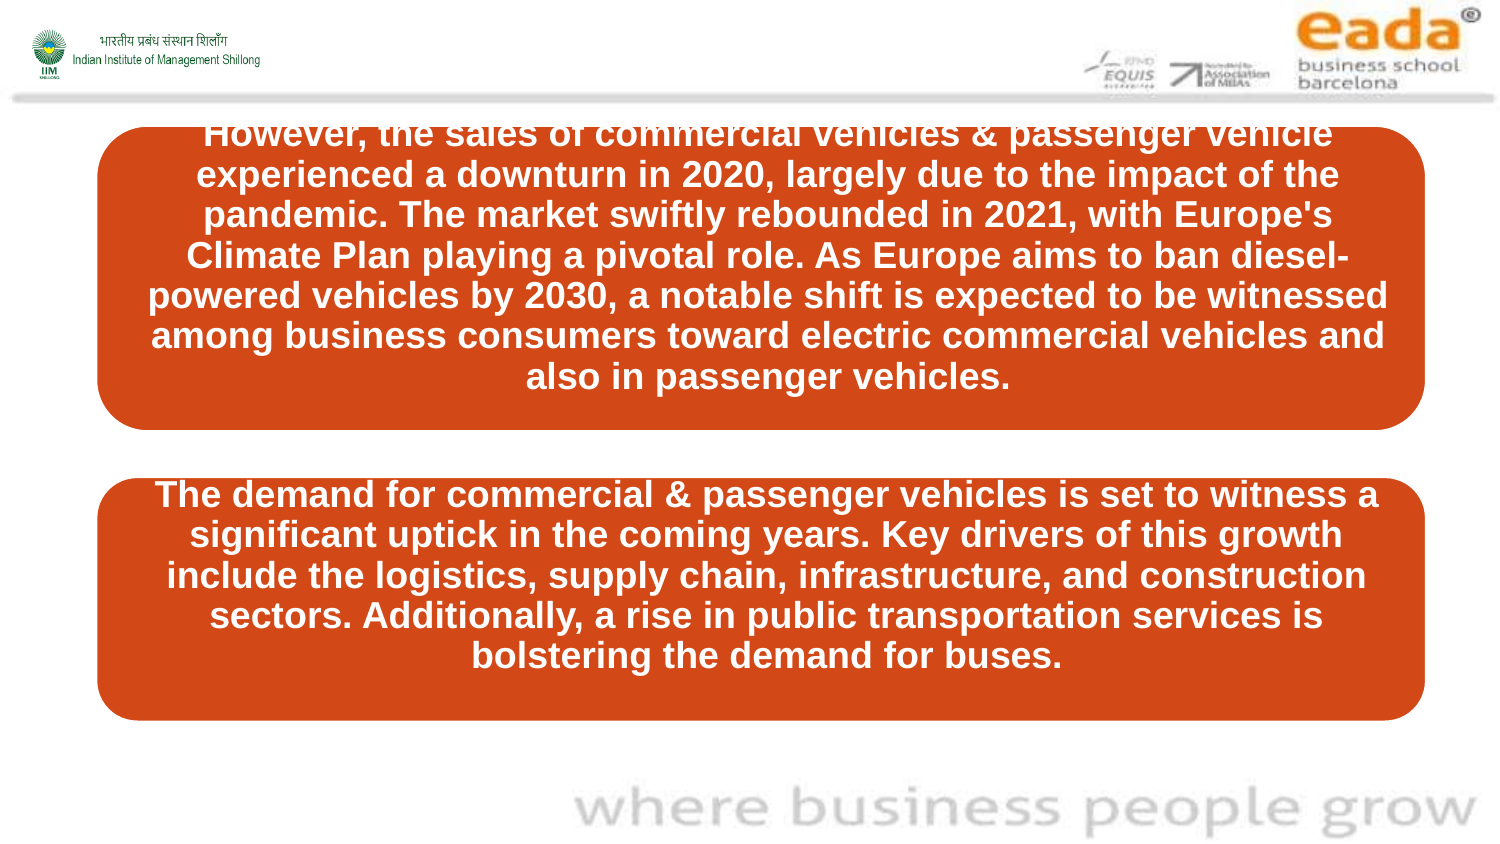

However, the sales of commercial vehicles & passenger vehicle experienced a downturn in 2020, largely due to the impact of the pandemic. The market swiftly rebounded in 2021, with Europe's Climate Plan playing a pivotal role. As Europe aims to ban diesel-powered vehicles by 2030, a notable shift is expected to be witnessed among business consumers toward electric commercial vehicles and also in passenger vehicles.
The demand for commercial & passenger vehicles is set to witness a significant uptick in the coming years. Key drivers of this growth include the logistics, supply chain, infrastructure, and construction sectors. Additionally, a rise in public transportation services is bolstering the demand for buses.